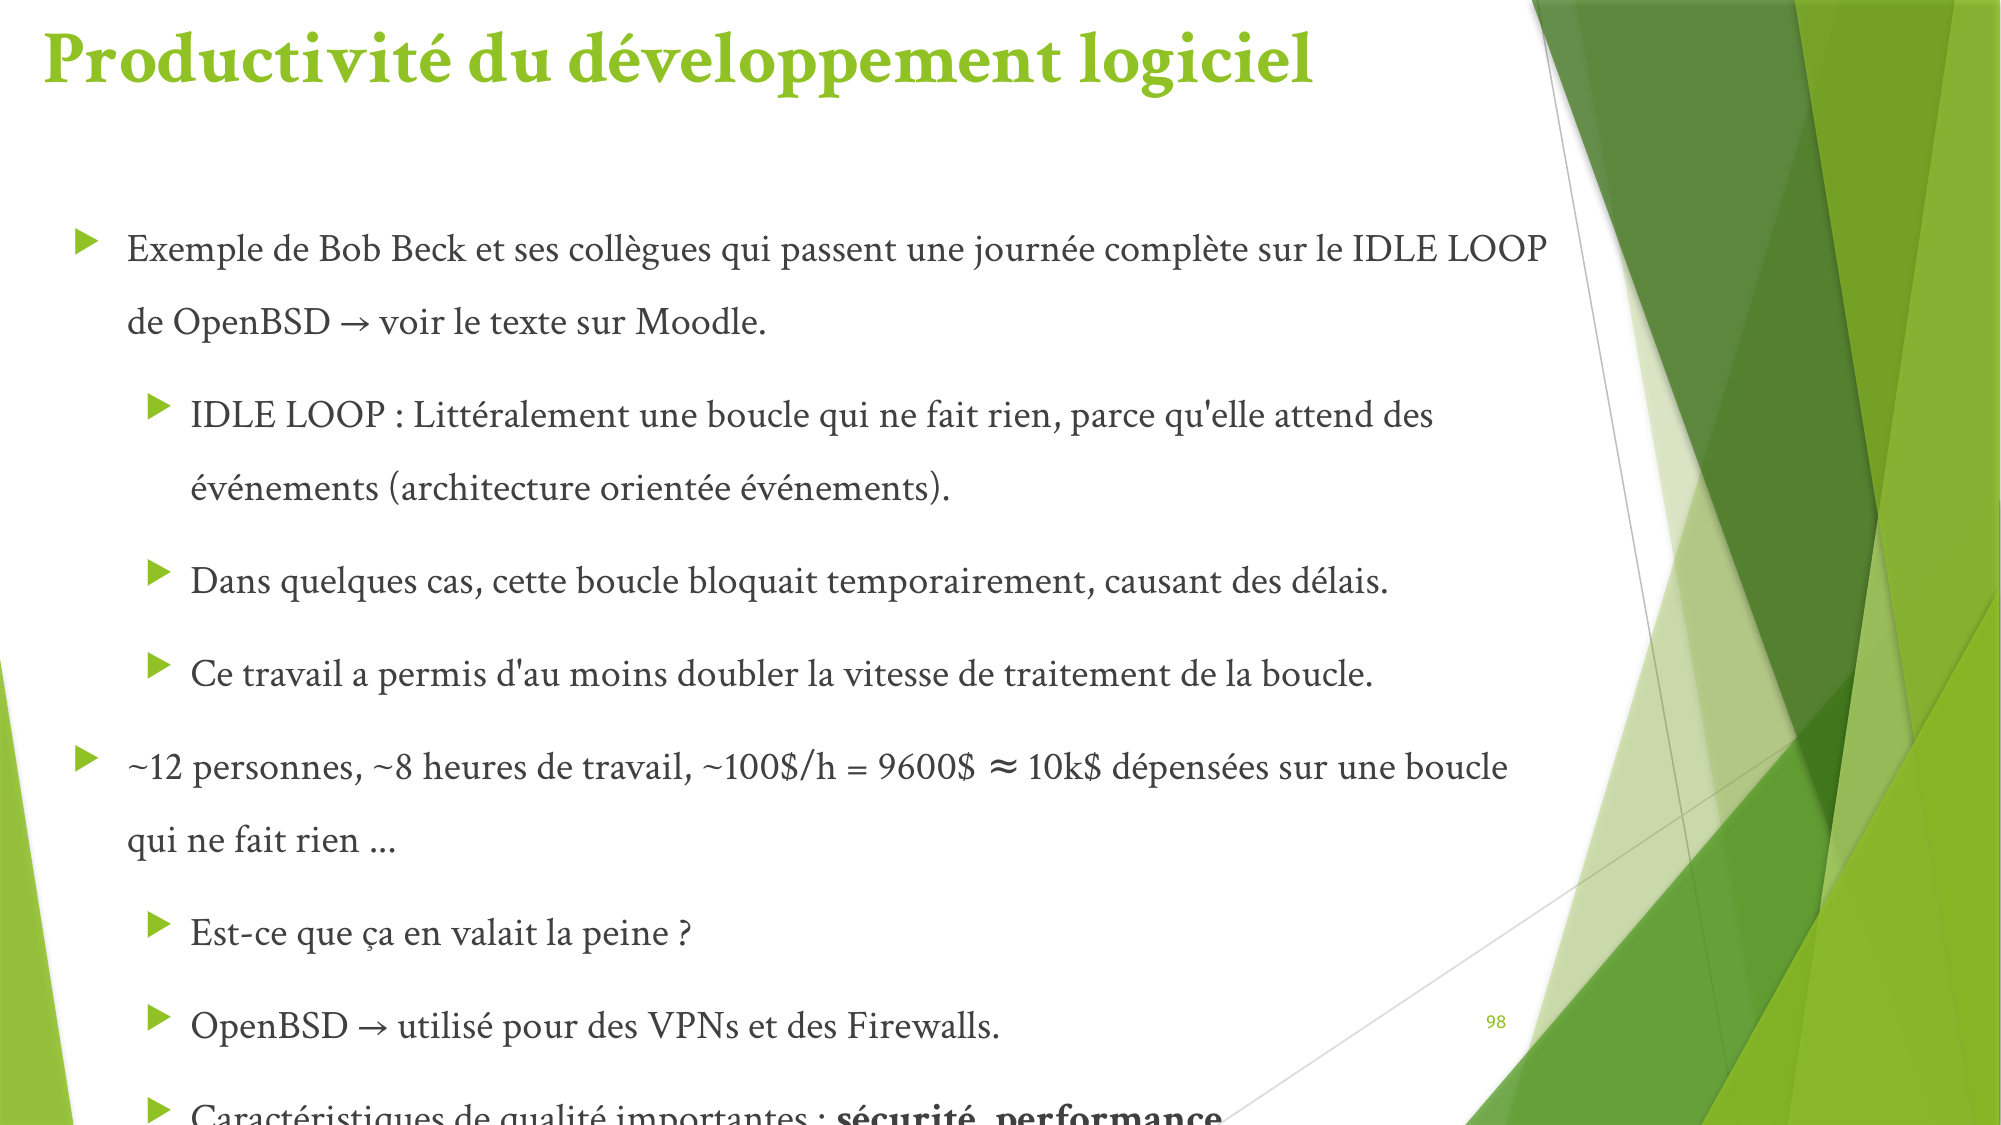

# Productivité du développement logiciel
Exemple de Bob Beck et ses collègues qui passent une journée complète sur le IDLE LOOP de OpenBSD → voir le texte sur Moodle.
IDLE LOOP : Littéralement une boucle qui ne fait rien, parce qu'elle attend des événements (architecture orientée événements).
Dans quelques cas, cette boucle bloquait temporairement, causant des délais.
Ce travail a permis d'au moins doubler la vitesse de traitement de la boucle.
~12 personnes, ~8 heures de travail, ~100$/h = 9600$ ≈ 10k$ dépensées sur une boucle qui ne fait rien ...
Est-ce que ça en valait la peine ?
OpenBSD → utilisé pour des VPNs et des Firewalls.
Caractéristiques de qualité importantes : sécurité, performance.

98